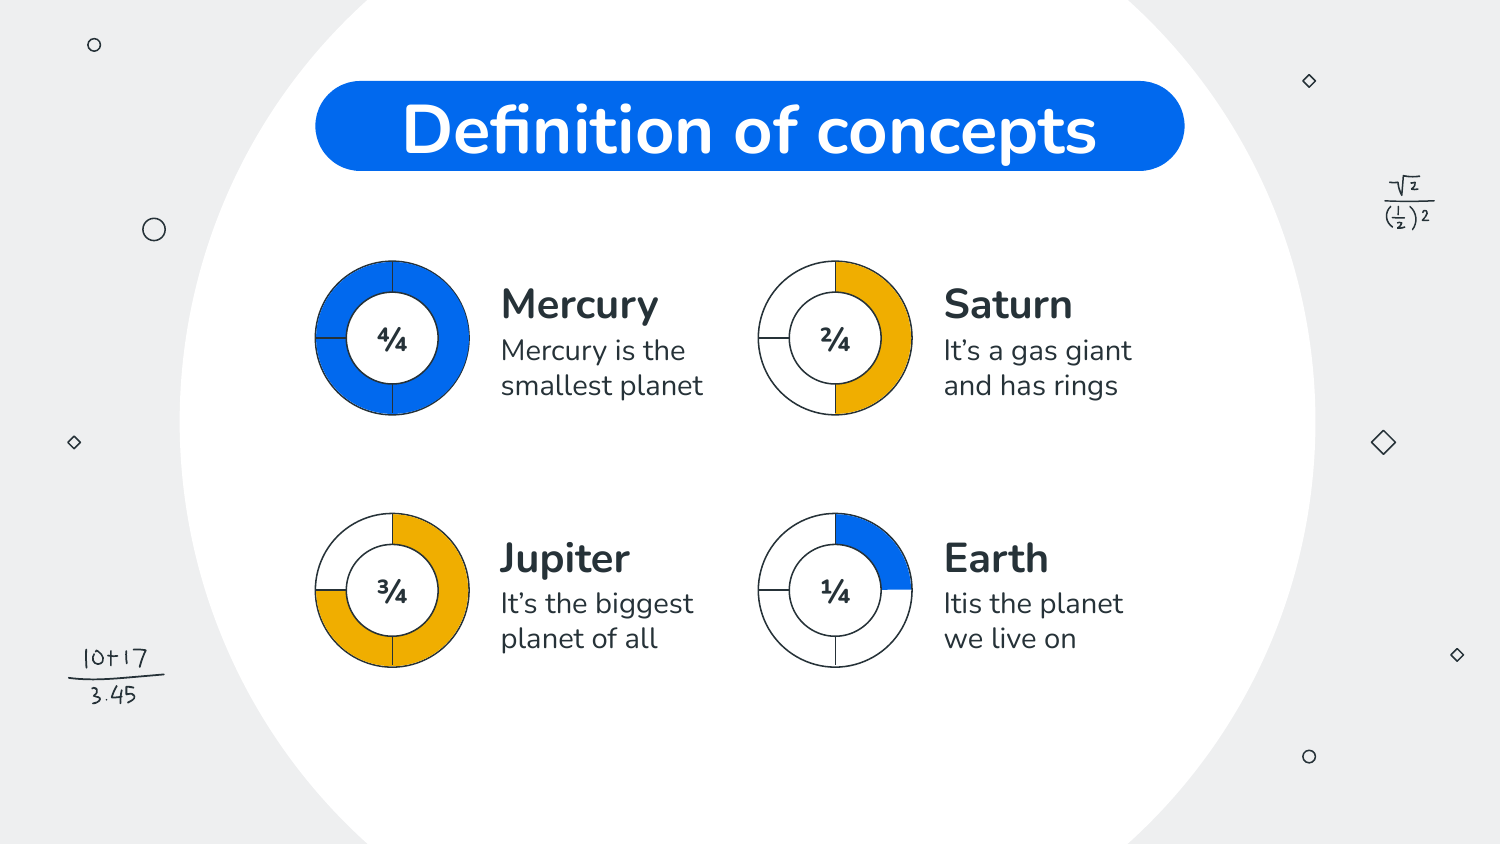

# Definition of concepts

Mercury
Saturn
4⁄4
2⁄4
Mercury is the smallest planet
It’s a gas giant and has rings

Jupiter
Earth
3⁄4
1⁄4
It’s the biggest planet of all
Itis the planet we live on